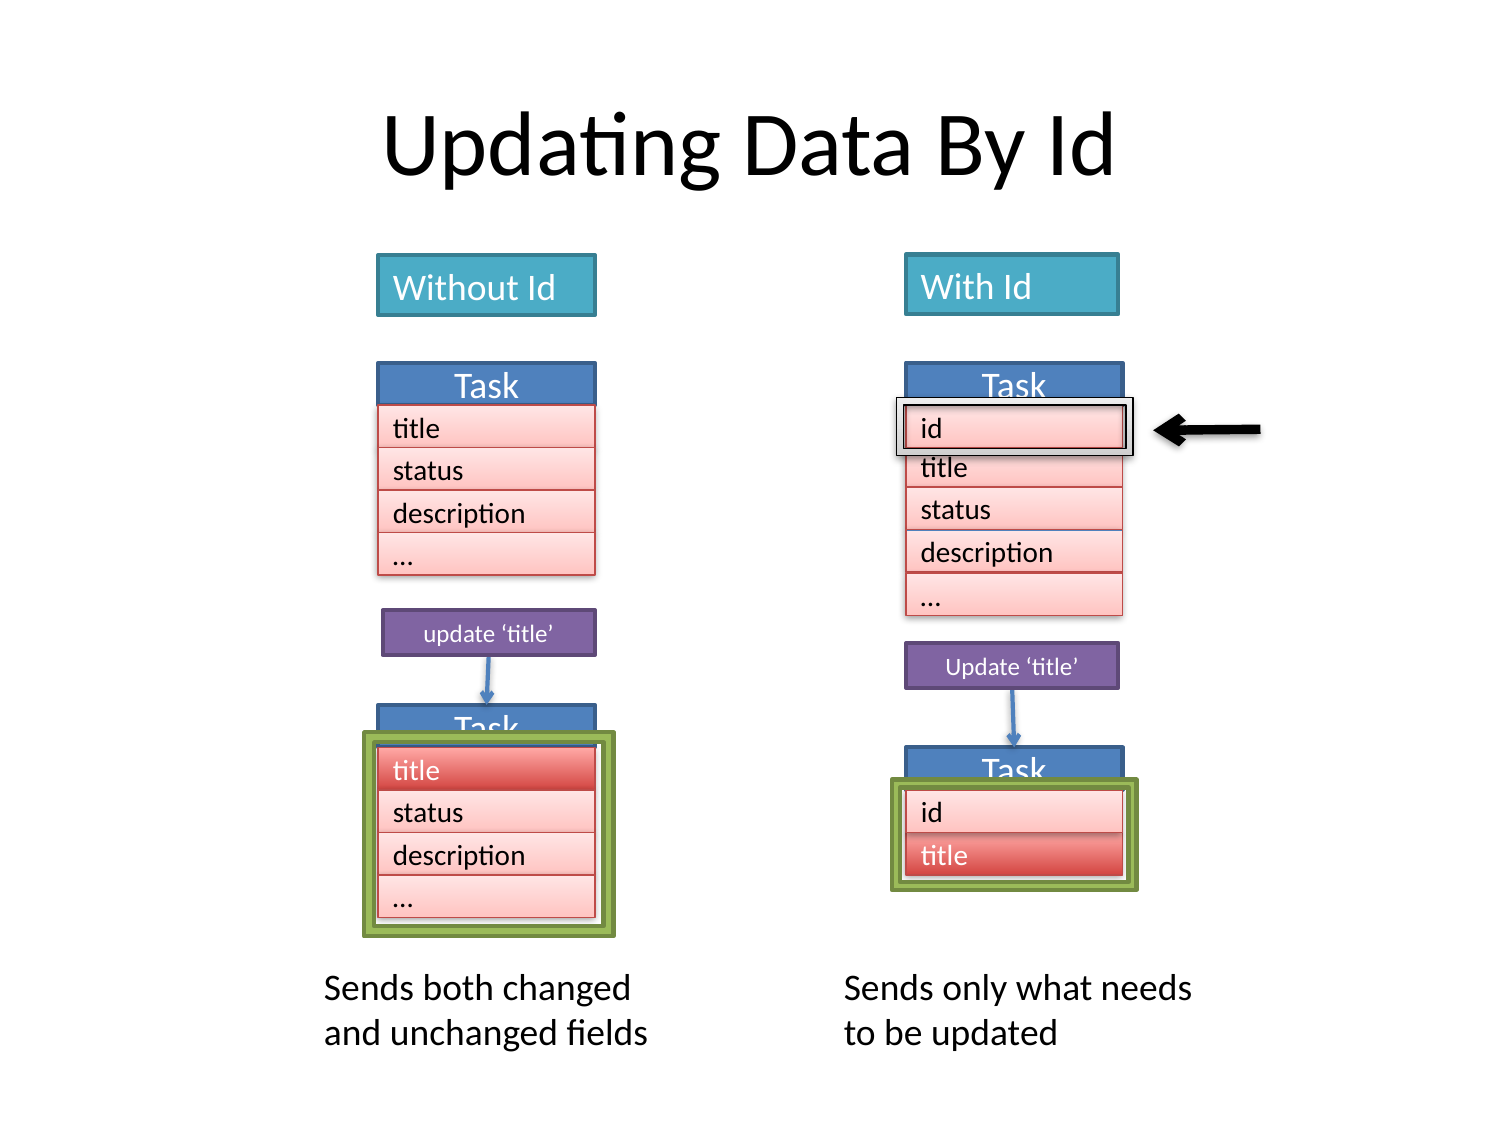

# Updating Data By Id
With Id
Without Id
Task
Task

title
id
title
status
status
description
description
…
…
update ‘title’
Update ‘title’
Task

title
Task

status
id
description
title
…
Sends both changed and unchanged fields
Sends only what needs to be updated